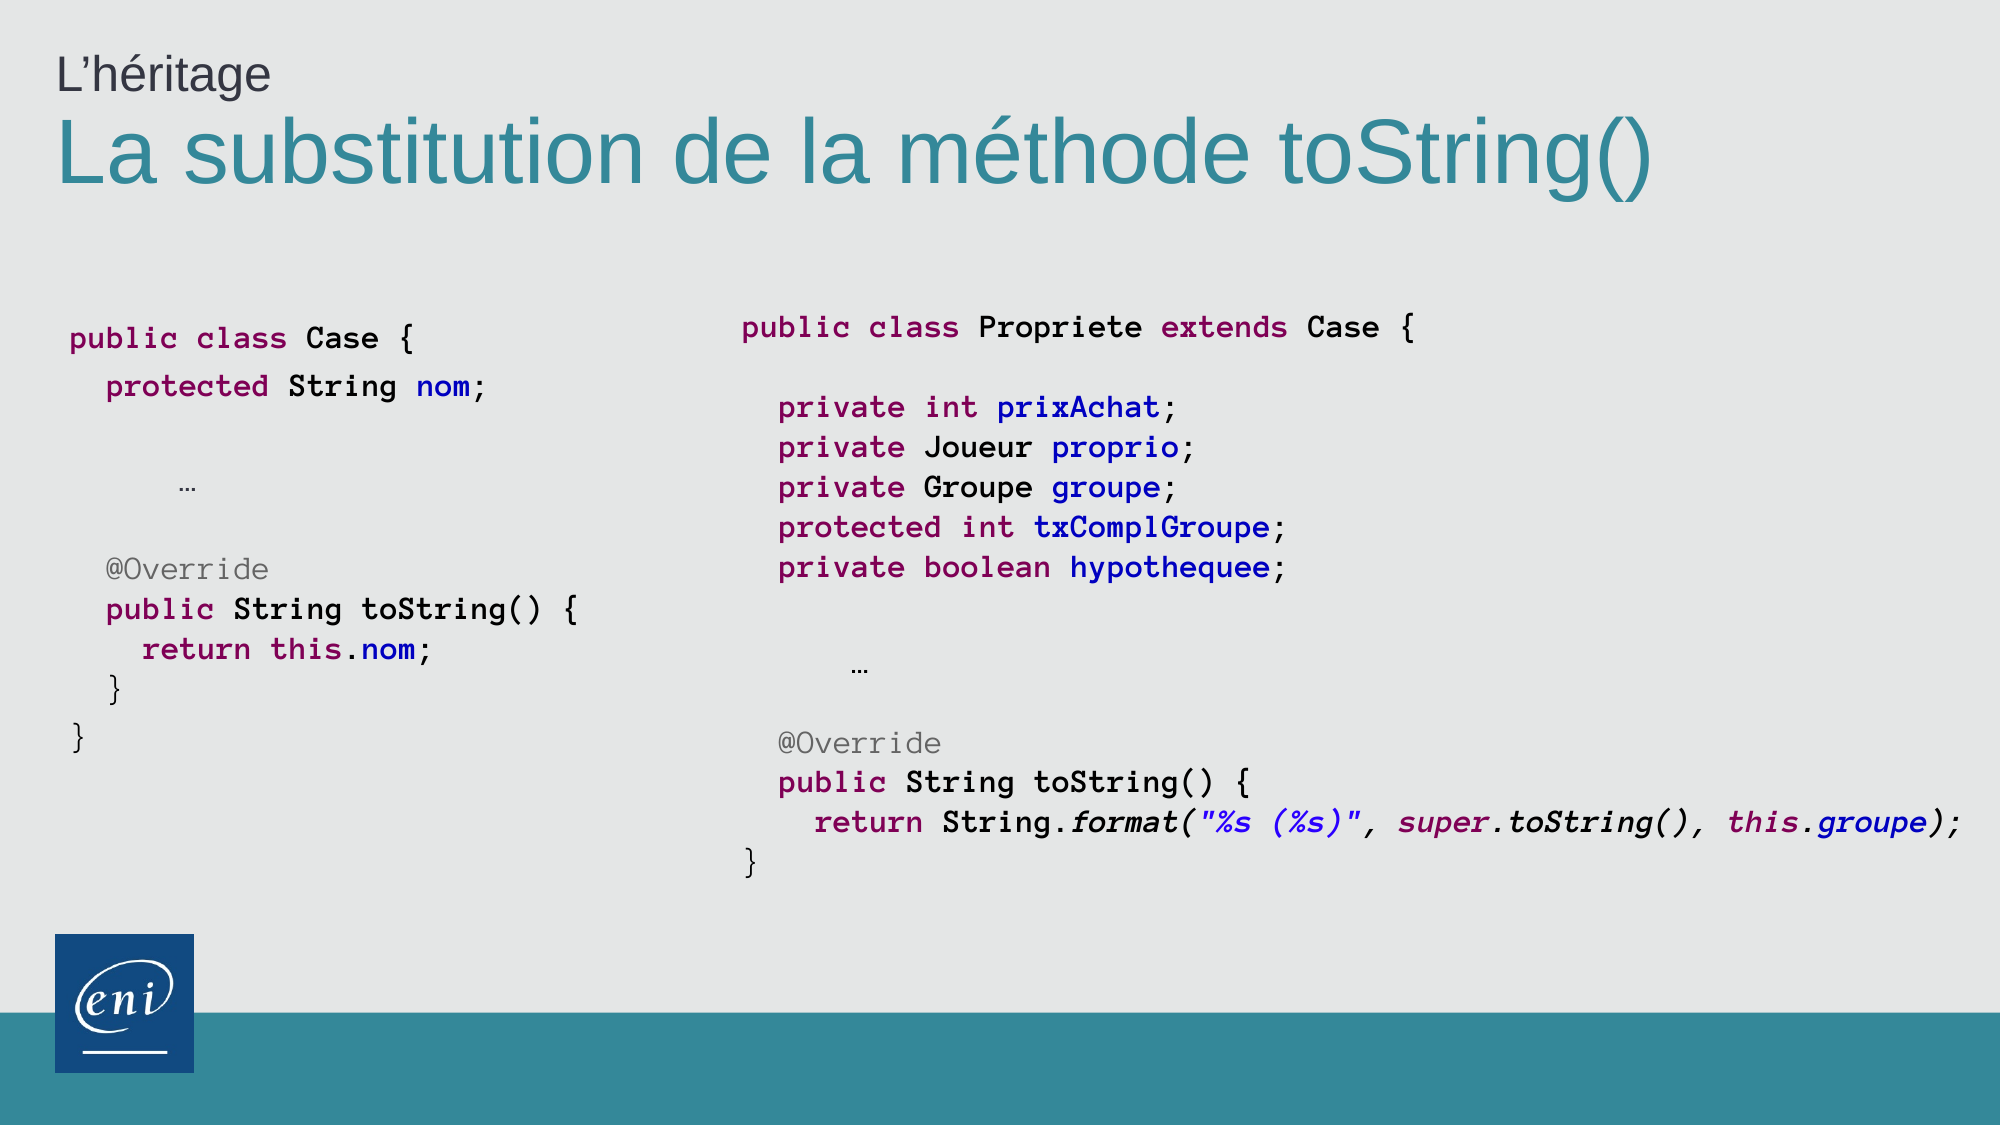

L’héritage
# La substitution de la méthode toString()
public class Propriete extends Case {

  private int prixAchat;
  private Joueur proprio;
  private Groupe groupe;
  protected int txComplGroupe;
  private boolean hypothequee;

      …

  @Override
  public String toString() {
    return String.format("%s (%s)", super.toString(), this.groupe);
}
public class Case {
  protected String nom;

      …

  @Override
  public String toString() {
    return this.nom;
  }
}